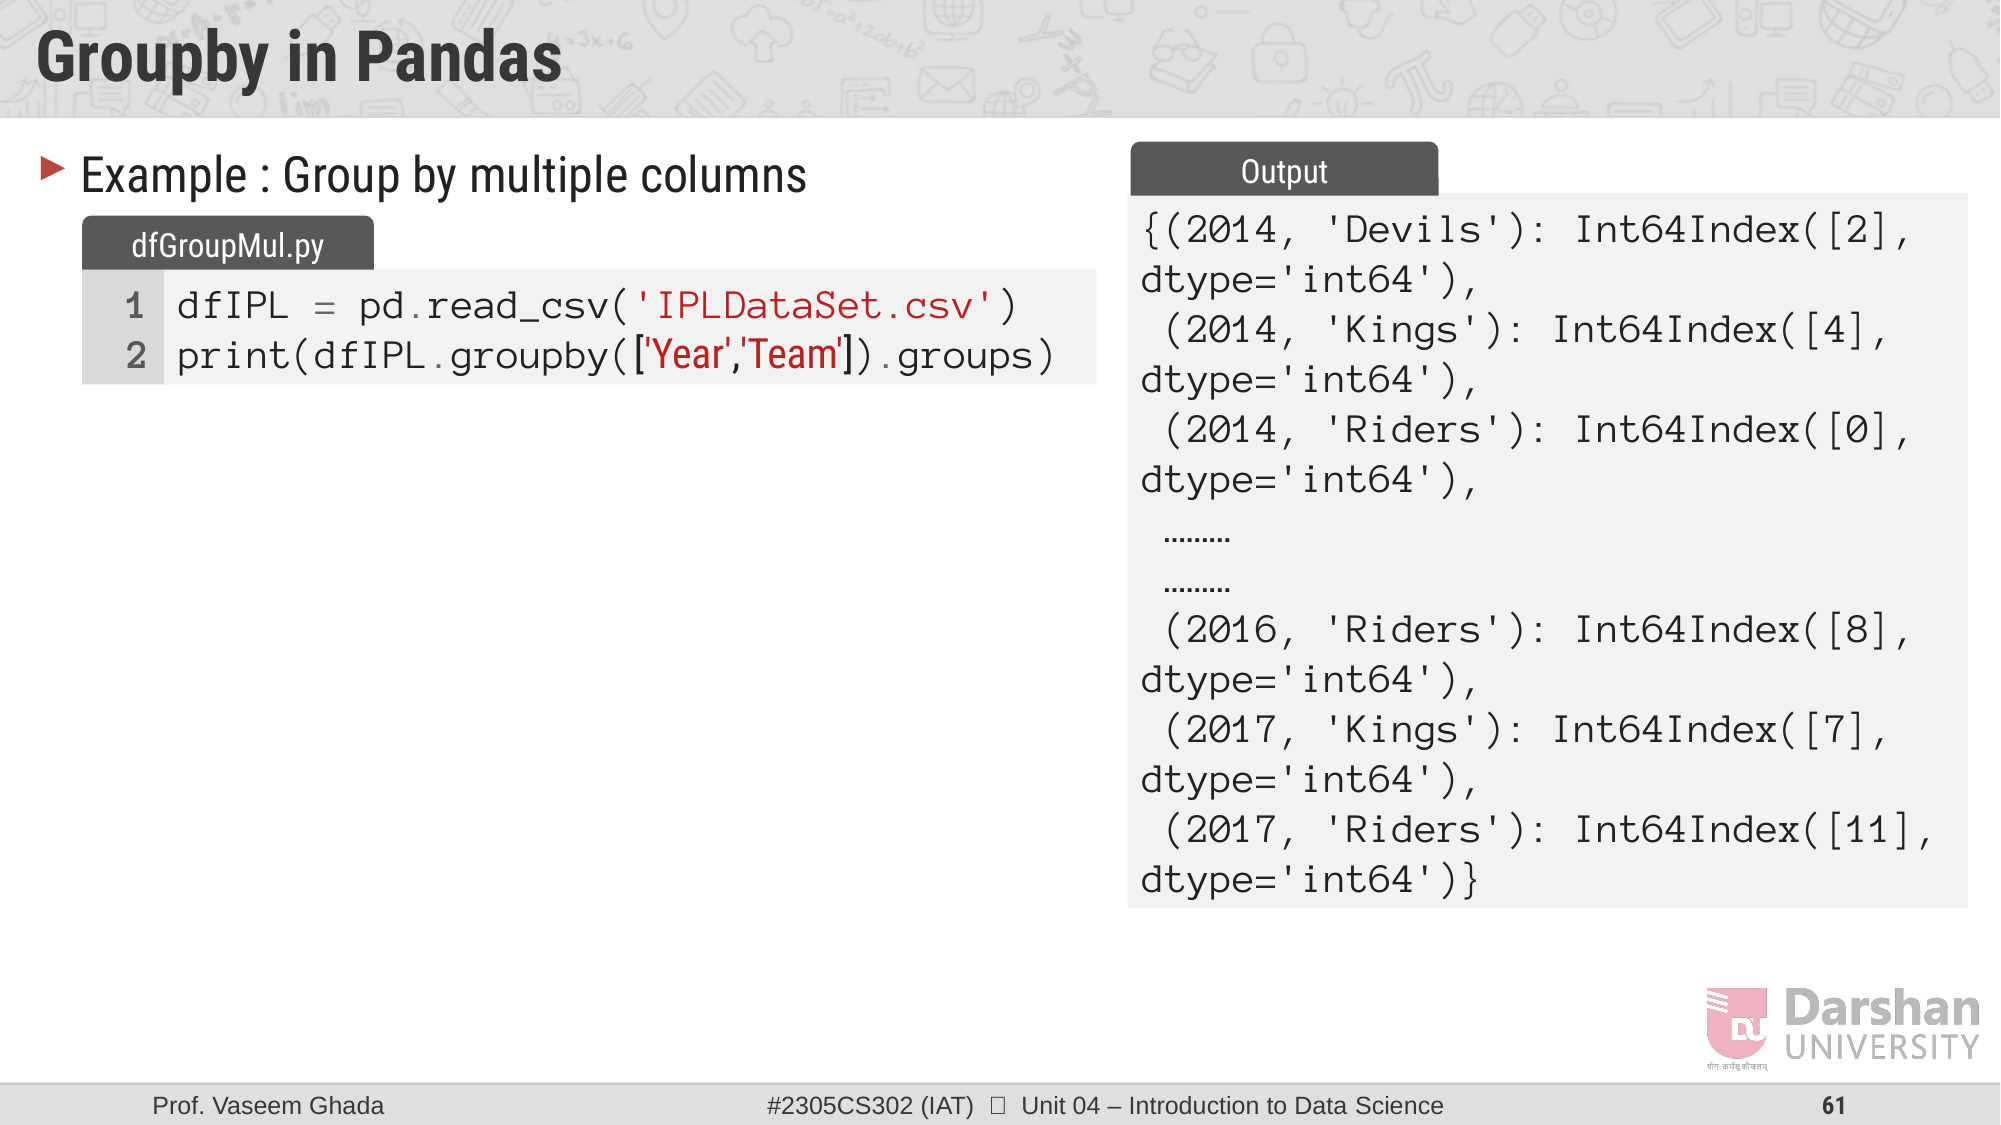

# Groupby in Pandas
Example : Group by multiple columns
Output
{(2014, 'Devils'): Int64Index([2], dtype='int64'),
 (2014, 'Kings'): Int64Index([4], dtype='int64'),
 (2014, 'Riders'): Int64Index([0], dtype='int64'),
 ………
 ………
 (2016, 'Riders'): Int64Index([8], dtype='int64'),
 (2017, 'Kings'): Int64Index([7], dtype='int64'),
 (2017, 'Riders'): Int64Index([11], dtype='int64')}
dfGroupMul.py
1
2
dfIPL = pd.read_csv('IPLDataSet.csv')
print(dfIPL.groupby(['Year','Team']).groups)